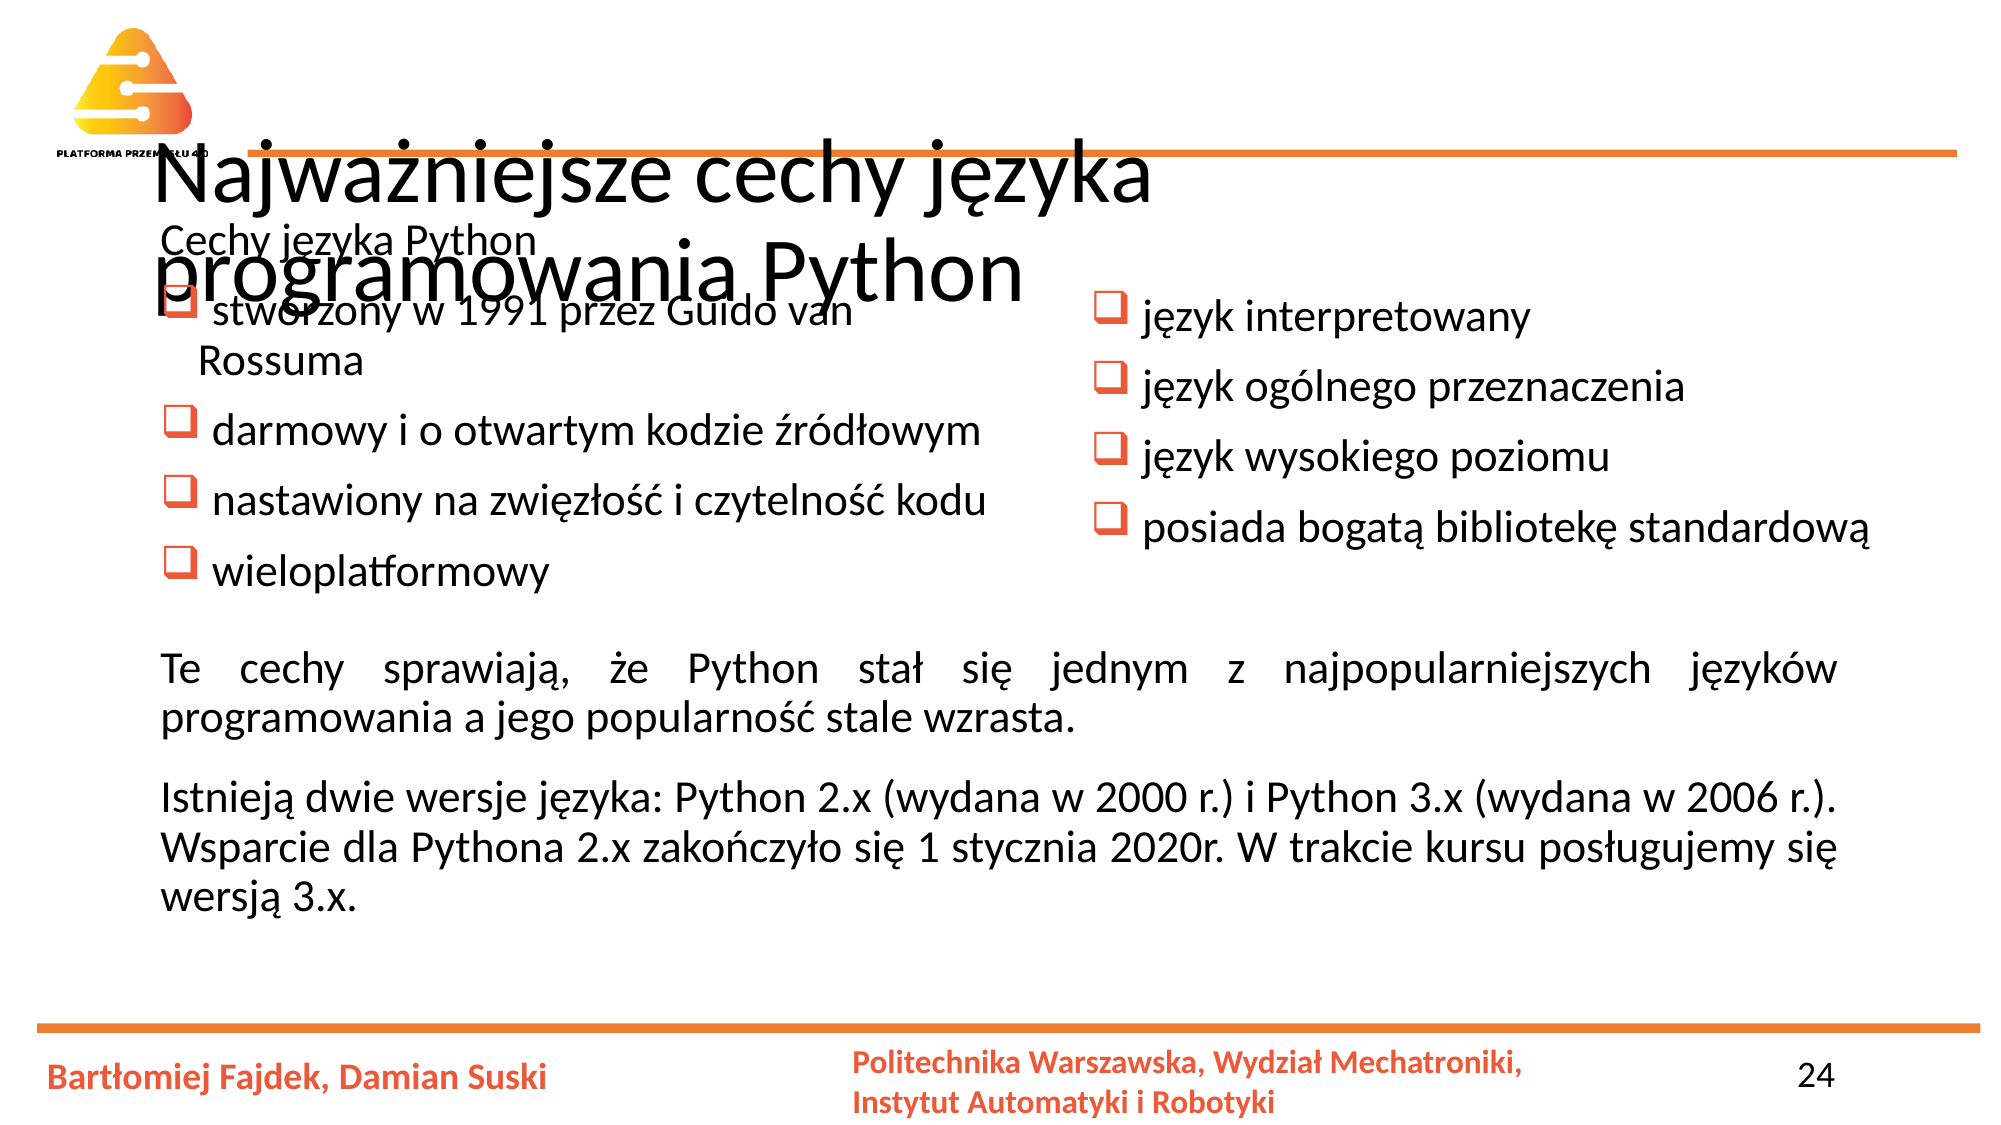

# Najważniejsze cechy języka programowania Python
Cechy języka Python
 stworzony w 1991 przez Guido van Rossuma
 darmowy i o otwartym kodzie źródłowym
 nastawiony na zwięzłość i czytelność kodu
 wieloplatformowy

 język interpretowany
 język ogólnego przeznaczenia
 język wysokiego poziomu
 posiada bogatą bibliotekę standardową

Te cechy sprawiają, że Python stał się jednym z najpopularniejszych języków programowania a jego popularność stale wzrasta.
Istnieją dwie wersje języka: Python 2.x (wydana w 2000 r.) i Python 3.x (wydana w 2006 r.). Wsparcie dla Pythona 2.x zakończyło się 1 stycznia 2020r. W trakcie kursu posługujemy się wersją 3.x.
24